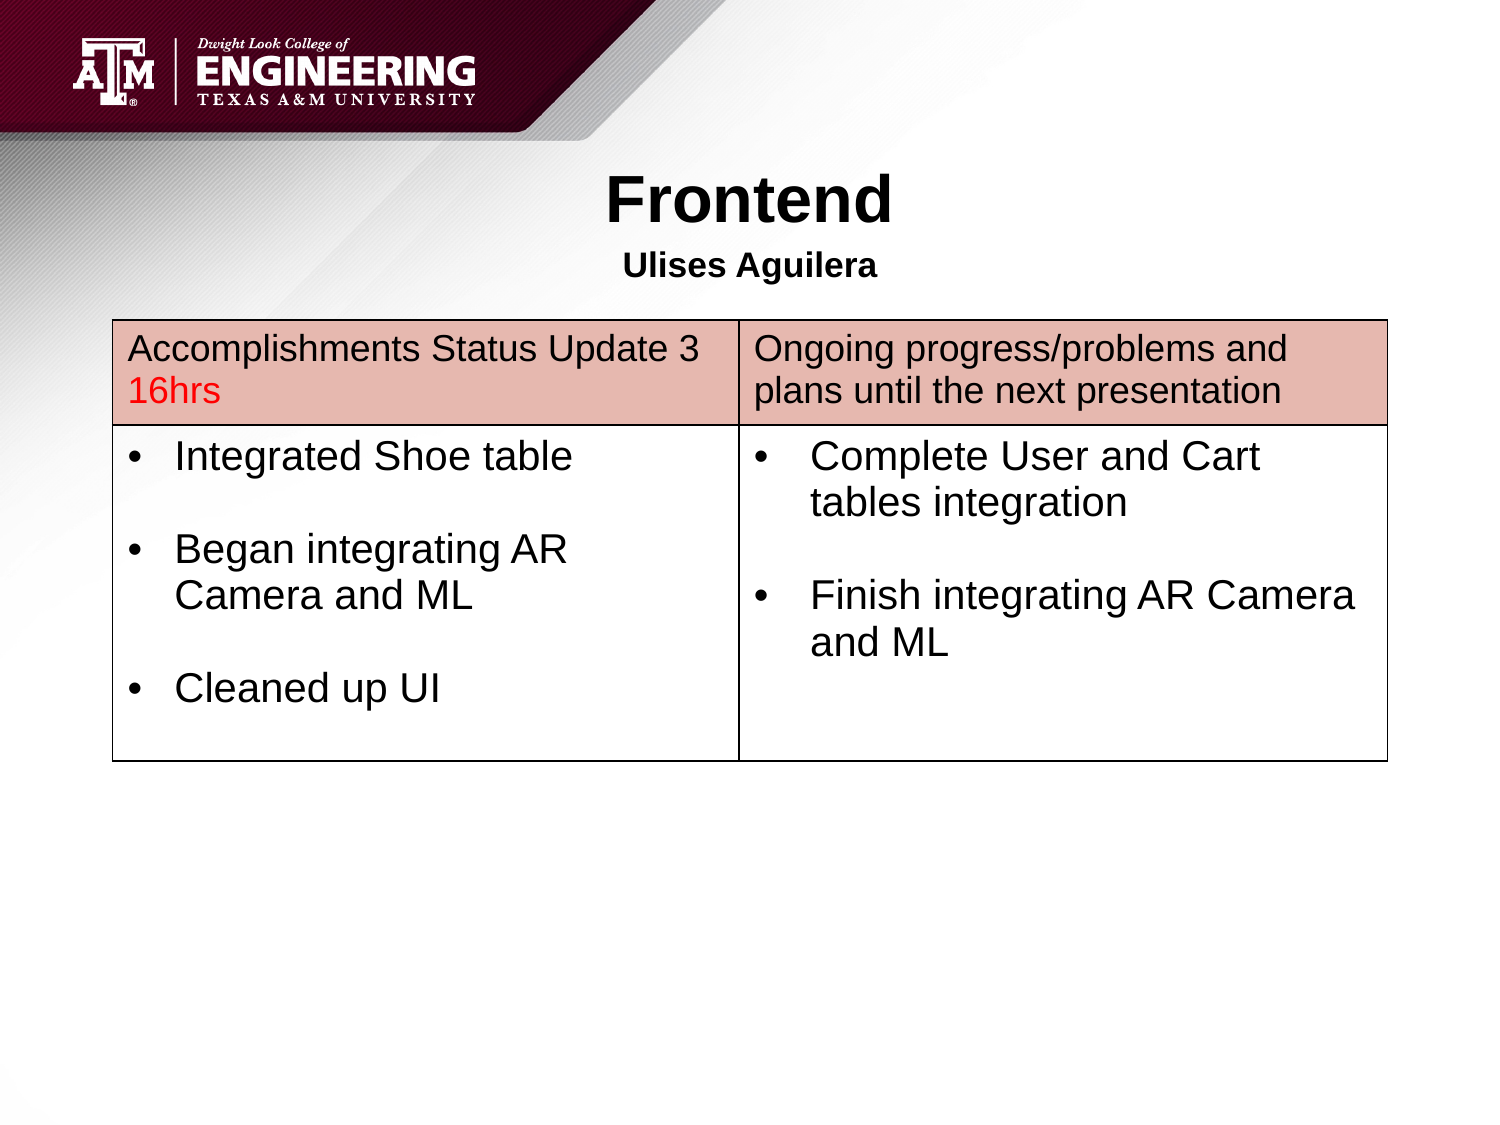

# Frontend
Ulises Aguilera
| Accomplishments Status Update 3 16hrs | Ongoing progress/problems and plans until the next presentation |
| --- | --- |
| Integrated Shoe table Began integrating AR Camera and ML Cleaned up UI | Complete User and Cart tables integration Finish integrating AR Camera and ML |